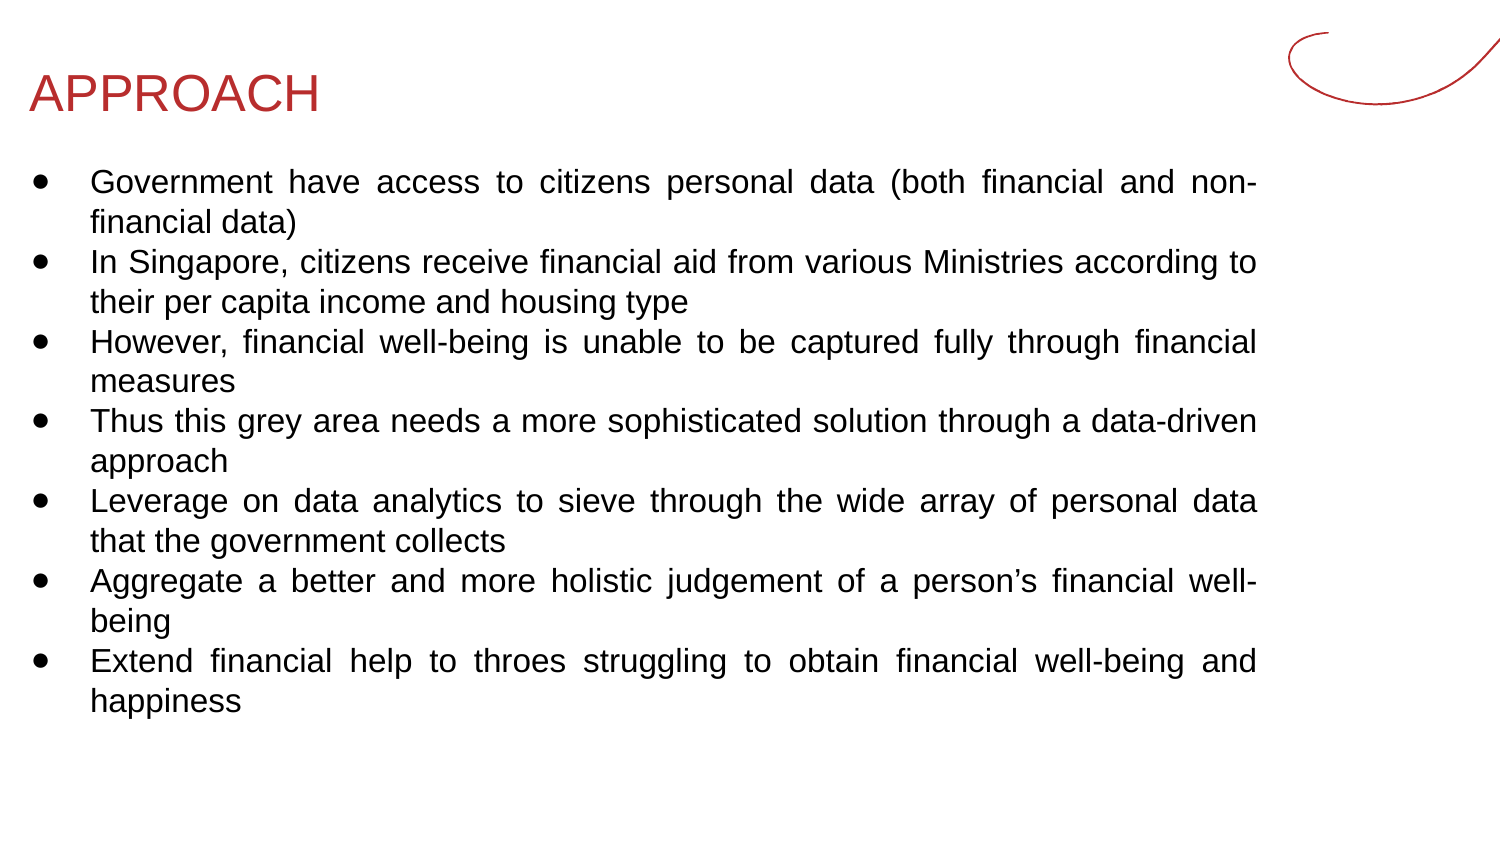

# APPROACH
Government have access to citizens personal data (both financial and non-financial data)
In Singapore, citizens receive financial aid from various Ministries according to their per capita income and housing type
However, financial well-being is unable to be captured fully through financial measures
Thus this grey area needs a more sophisticated solution through a data-driven approach
Leverage on data analytics to sieve through the wide array of personal data that the government collects
Aggregate a better and more holistic judgement of a person’s financial well-being
Extend financial help to throes struggling to obtain financial well-being and happiness